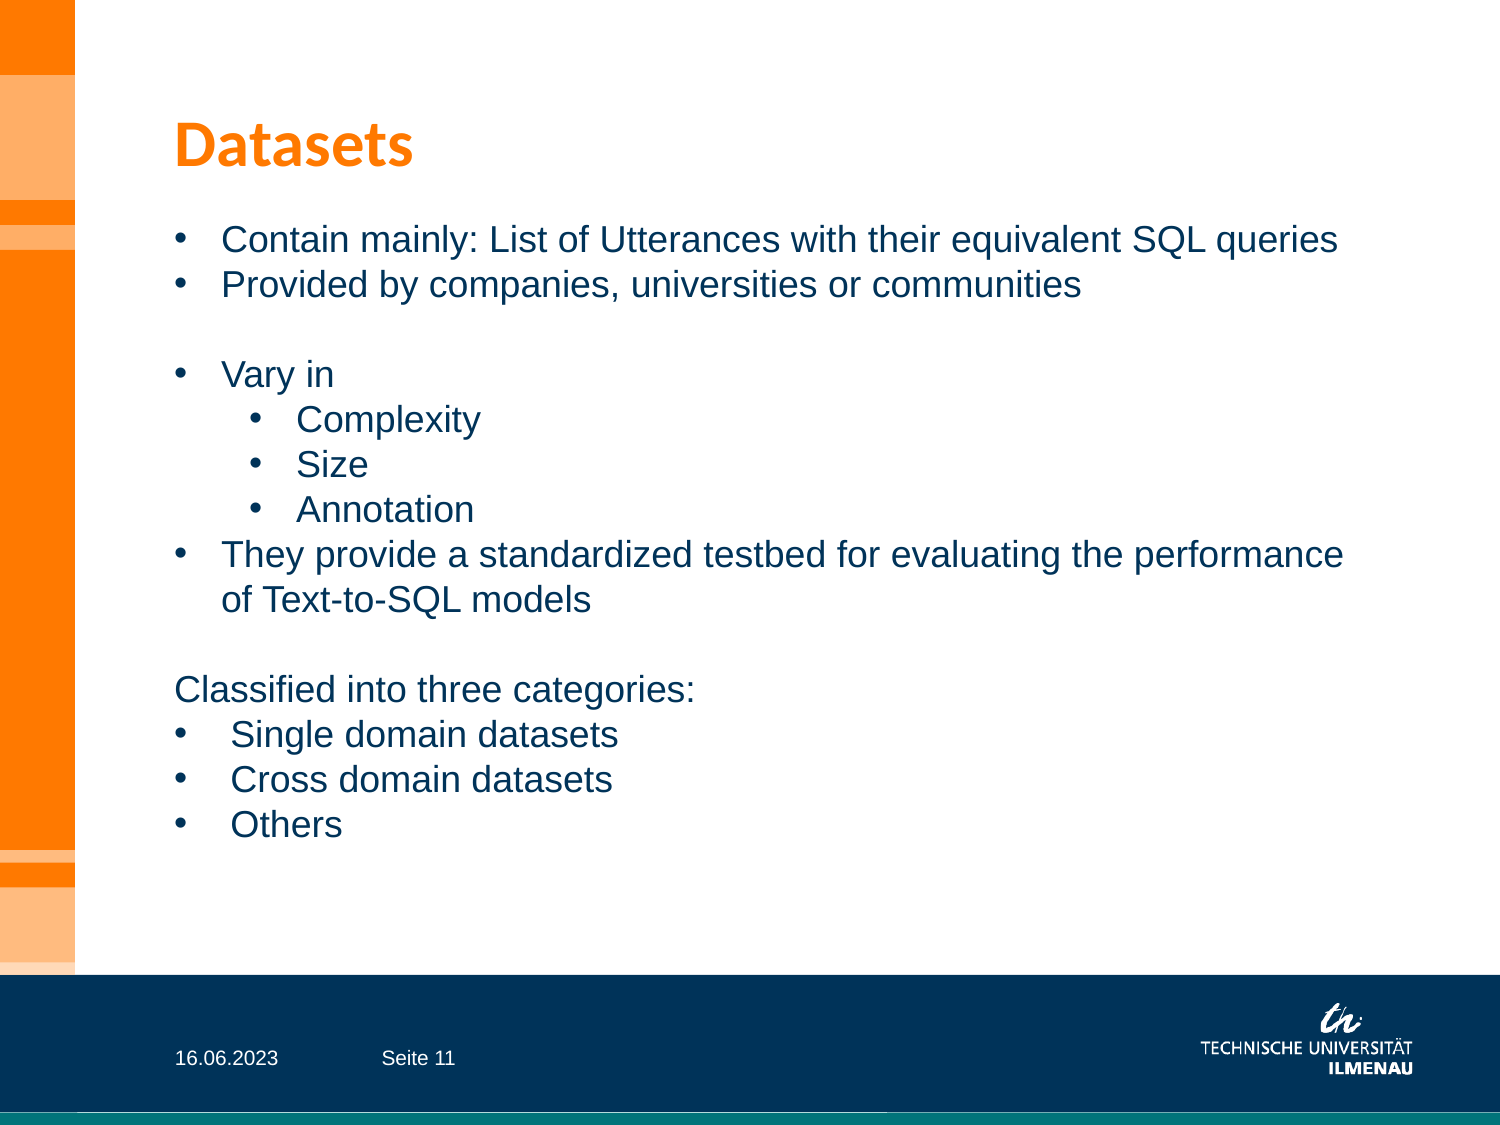

Datasets

Contain mainly: List of Utterances with their equivalent SQL queries
Provided by companies, universities or communities

Vary in
Complexity
Size
Annotation
They provide a standardized testbed for evaluating the performance of Text-to-SQL models

Classified into three categories:
Single domain datasets
Cross domain datasets
Others

16.06.2023
Seite 11